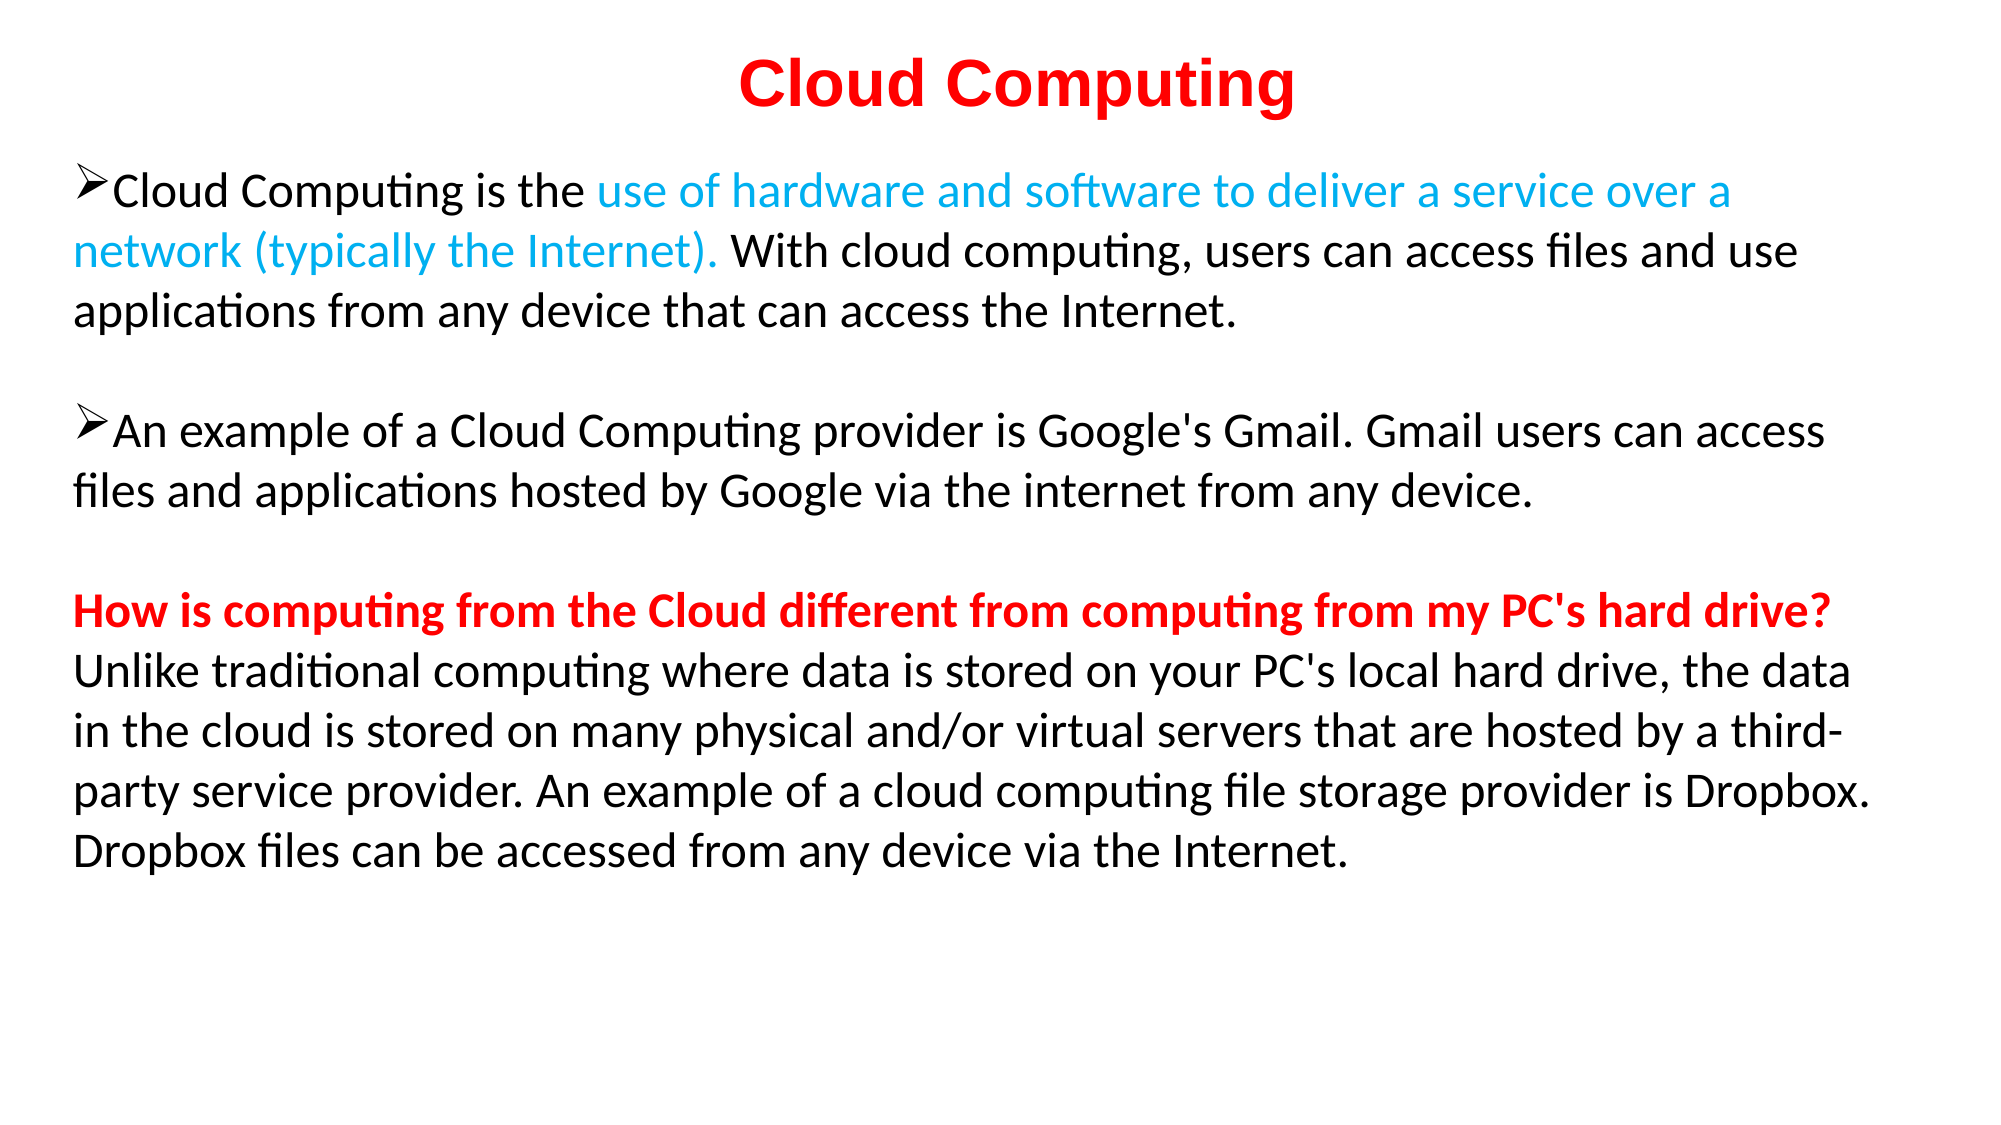

Cloud Computing
Cloud Computing is the use of hardware and software to deliver a service over a network (typically the Internet). With cloud computing, users can access files and use applications from any device that can access the Internet.

An example of a Cloud Computing provider is Google's Gmail. Gmail users can access files and applications hosted by Google via the internet from any device.

How is computing from the Cloud different from computing from my PC's hard drive?
Unlike traditional computing where data is stored on your PC's local hard drive, the data in the cloud is stored on many physical and/or virtual servers that are hosted by a third-party service provider. An example of a cloud computing file storage provider is Dropbox. Dropbox files can be accessed from any device via the Internet.

23